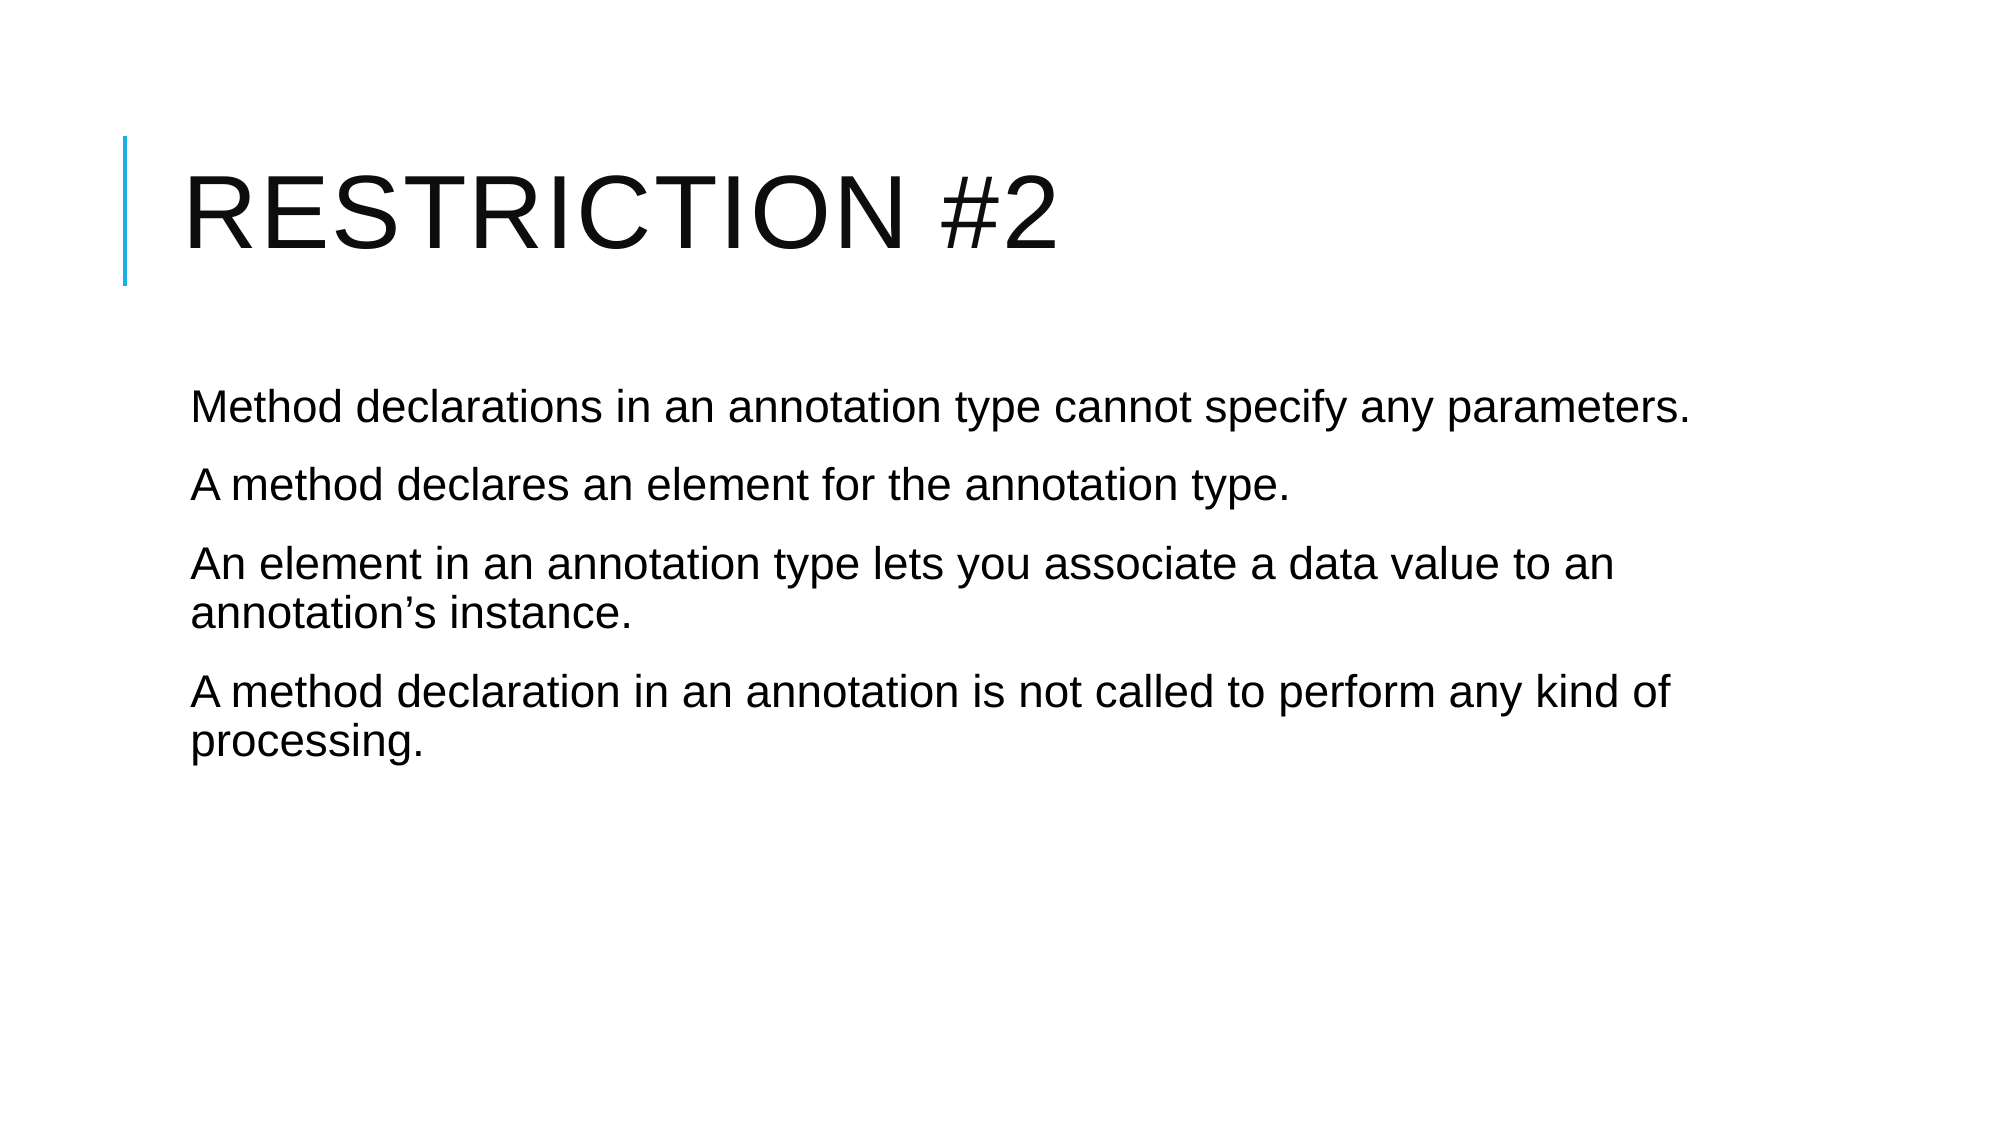

# Restriction #2
Method declarations in an annotation type cannot specify any parameters.
A method declares an element for the annotation type.
An element in an annotation type lets you associate a data value to an annotation’s instance.
A method declaration in an annotation is not called to perform any kind of processing.